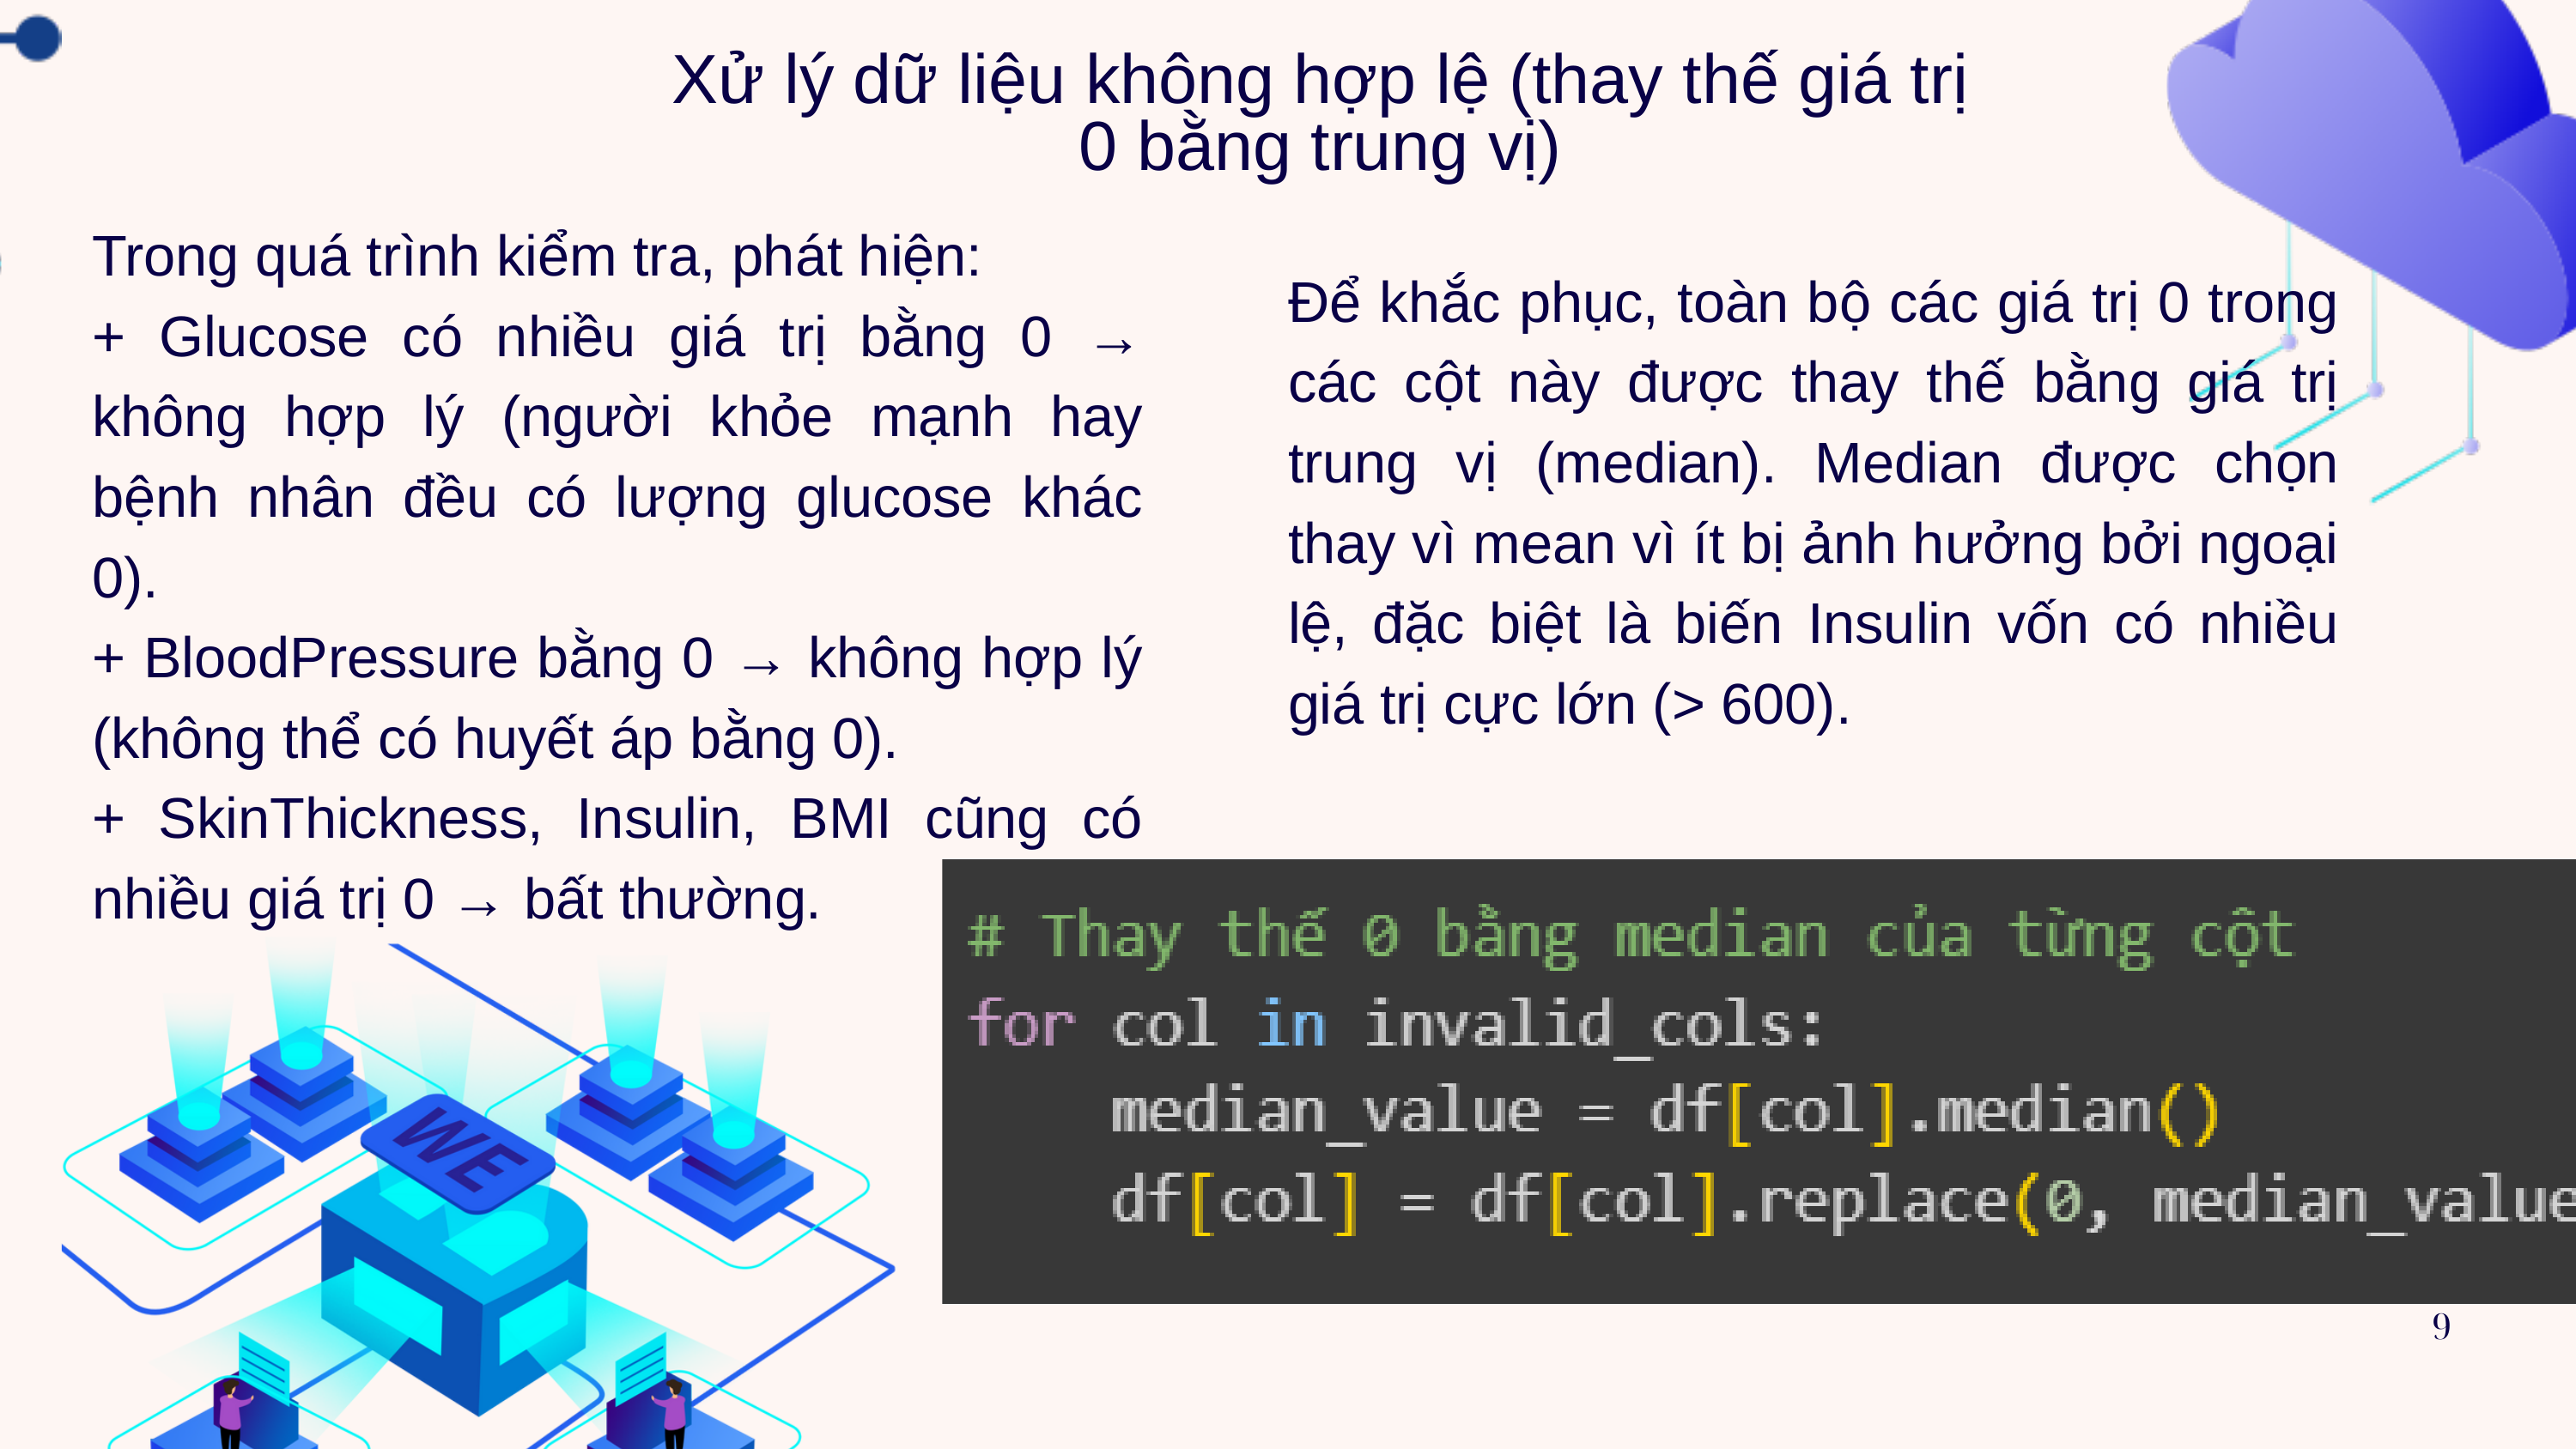

Xử lý dữ liệu không hợp lệ (thay thế giá trị 0 bằng trung vị)
Trong quá trình kiểm tra, phát hiện:
+ Glucose có nhiều giá trị bằng 0 → không hợp lý (người khỏe mạnh hay bệnh nhân đều có lượng glucose khác 0).
+ BloodPressure bằng 0 → không hợp lý (không thể có huyết áp bằng 0).
+ SkinThickness, Insulin, BMI cũng có nhiều giá trị 0 → bất thường.

Để khắc phục, toàn bộ các giá trị 0 trong các cột này được thay thế bằng giá trị trung vị (median). Median được chọn thay vì mean vì ít bị ảnh hưởng bởi ngoại lệ, đặc biệt là biến Insulin vốn có nhiều giá trị cực lớn (> 600).

9